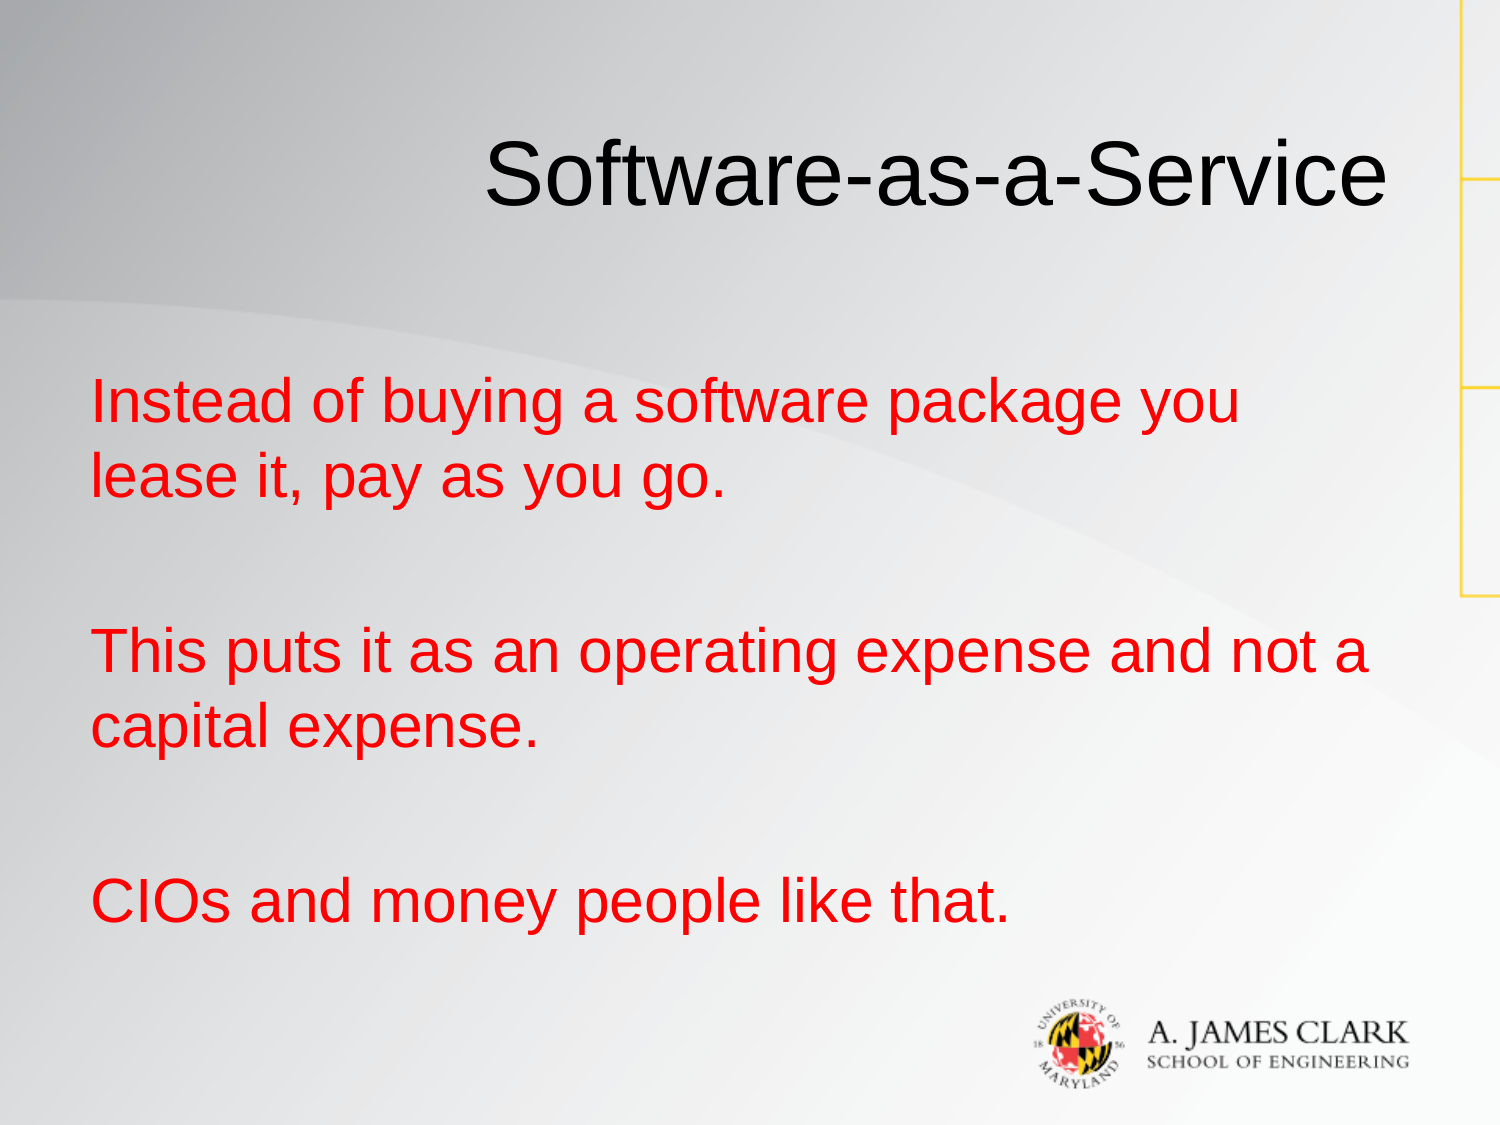

# Software-as-a-Service
Instead of buying a software package you lease it, pay as you go.

This puts it as an operating expense and not a capital expense.

CIOs and money people like that.